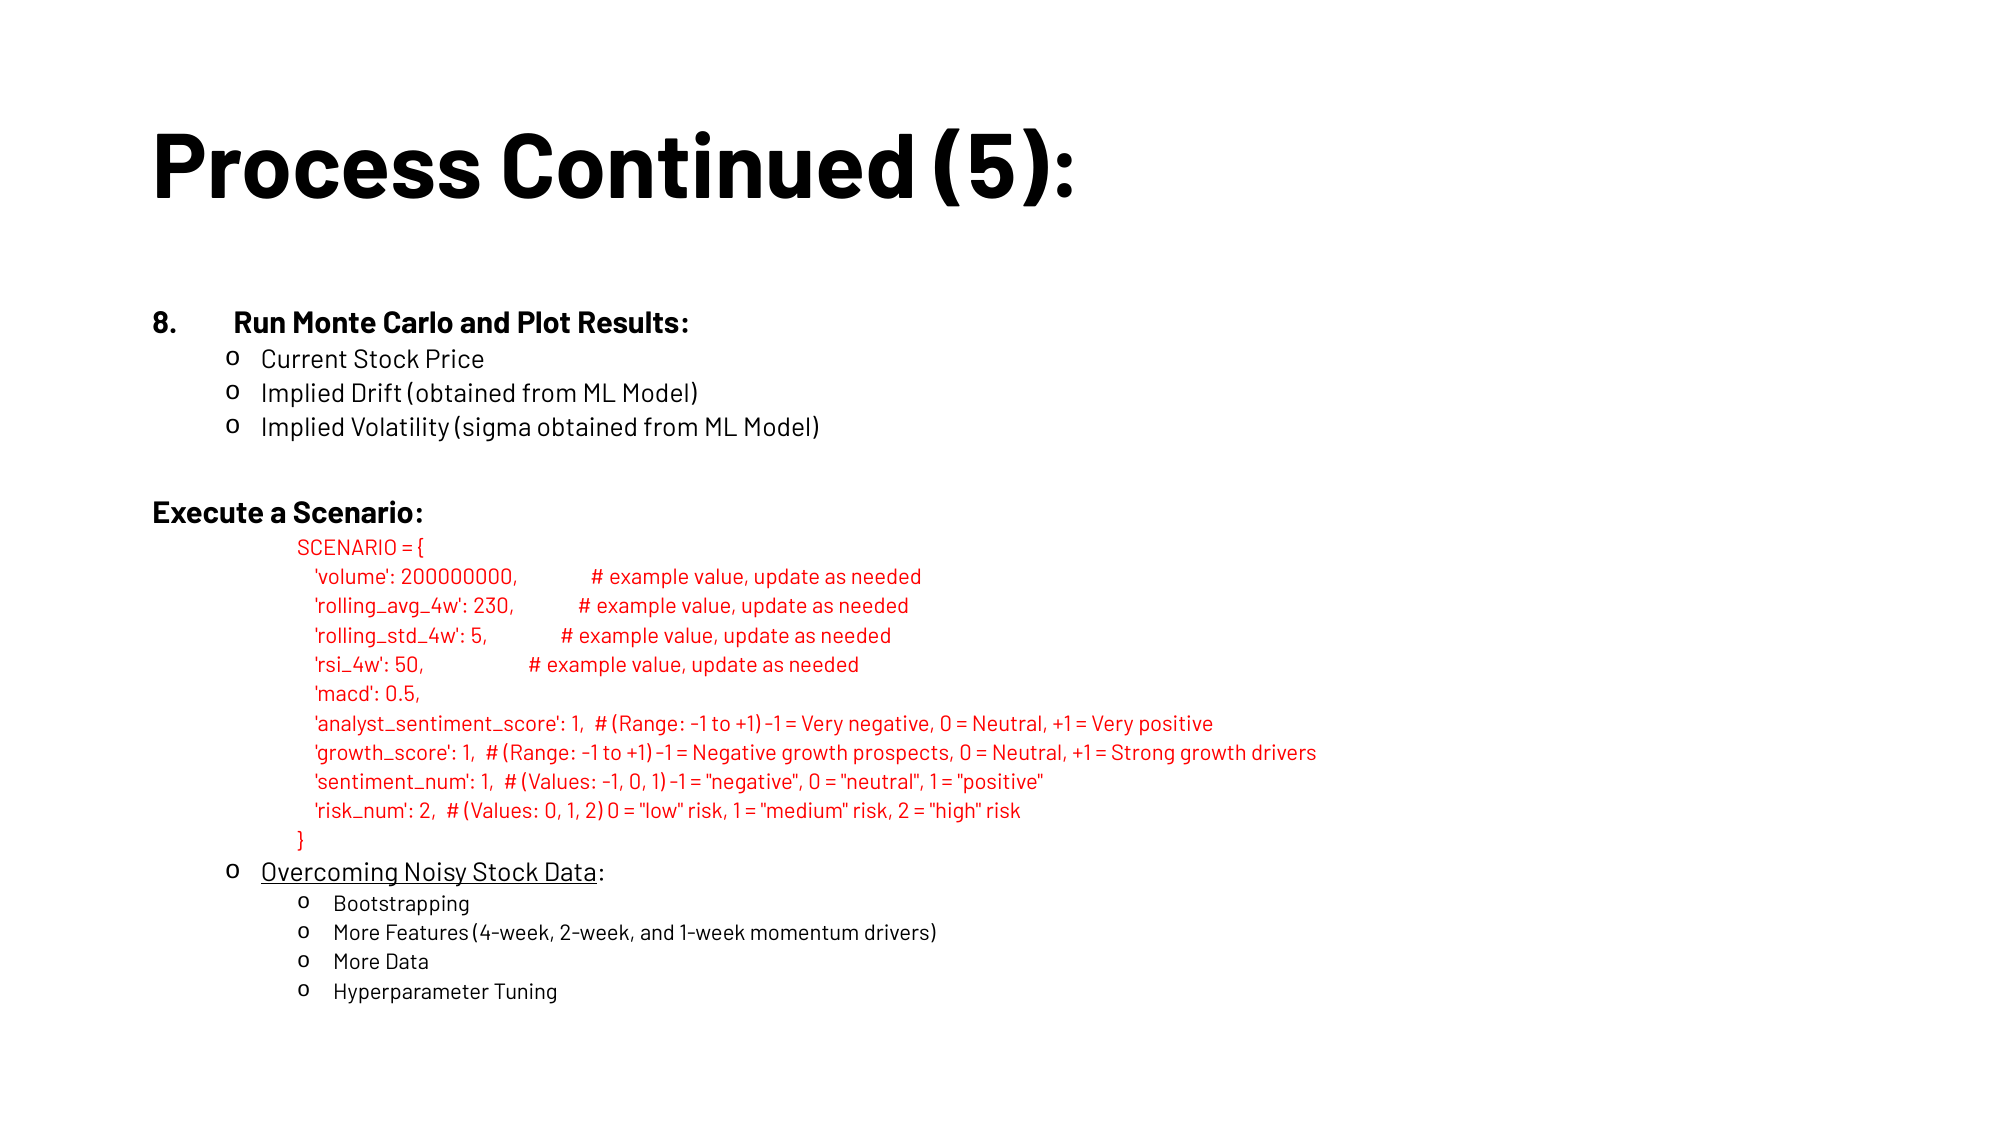

# Process Continued (5):
Run Monte Carlo and Plot Results:
Current Stock Price
Implied Drift (obtained from ML Model)
Implied Volatility (sigma obtained from ML Model)

Execute a Scenario:
SCENARIO = {
    'volume': 200000000,                # example value, update as needed
    'rolling_avg_4w': 230,              # example value, update as needed
    'rolling_std_4w': 5,                # example value, update as needed
    'rsi_4w': 50,                       # example value, update as needed
    'macd': 0.5,
    'analyst_sentiment_score': 1,  # (Range: -1 to +1) -1 = Very negative, 0 = Neutral, +1 = Very positive
    'growth_score': 1,  # (Range: -1 to +1) -1 = Negative growth prospects, 0 = Neutral, +1 = Strong growth drivers
    'sentiment_num': 1,  # (Values: -1, 0, 1) -1 = "negative", 0 = "neutral", 1 = "positive"
    'risk_num': 2,  # (Values: 0, 1, 2) 0 = "low" risk, 1 = "medium" risk, 2 = "high" risk
}
Overcoming Noisy Stock Data:
Bootstrapping
More Features (4-week, 2-week, and 1-week momentum drivers)
More Data
Hyperparameter Tuning